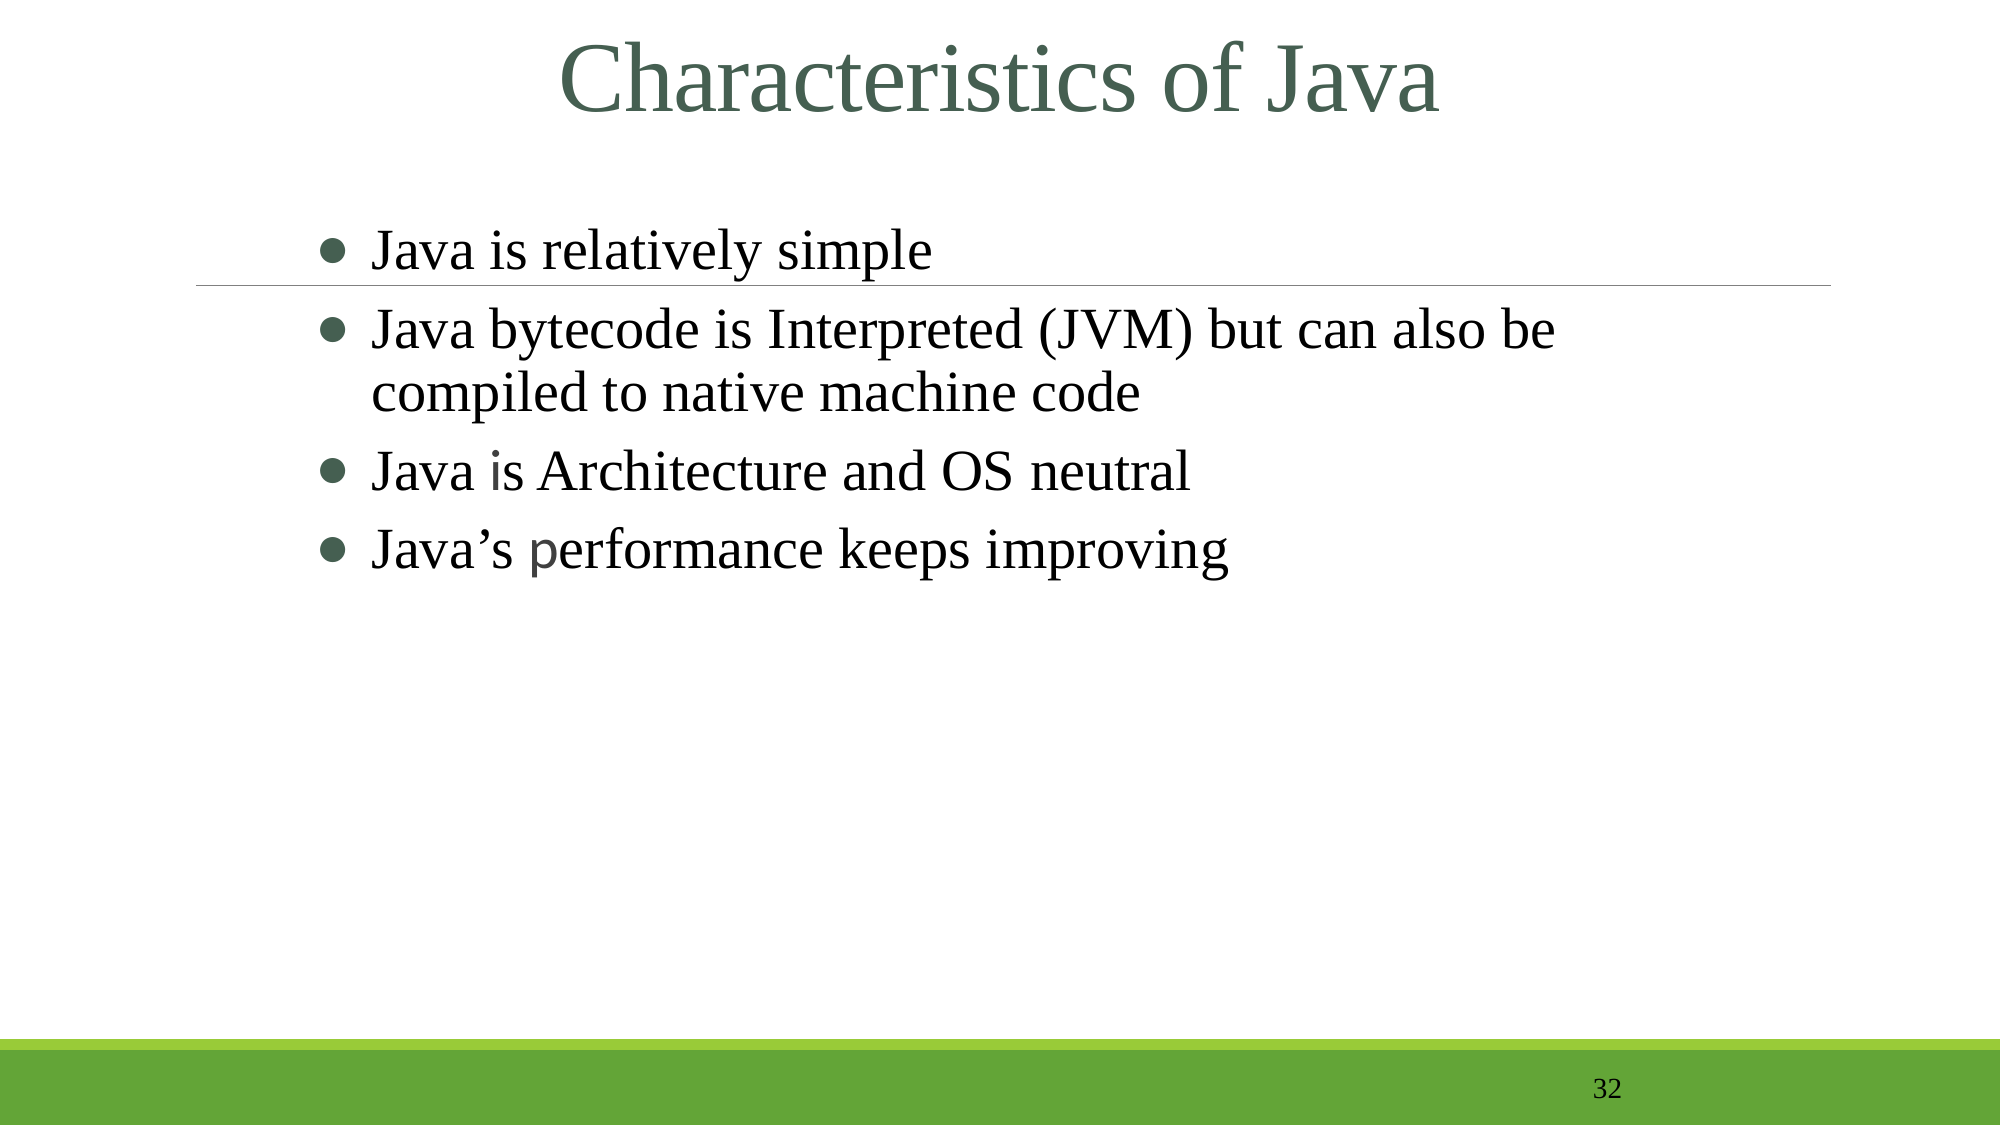

# Characteristics of Java

Java is relatively simple
Java bytecode is Interpreted (JVM) but can also be compiled to native machine code
Java is Architecture and OS neutral
Java’s performance keeps improving
32